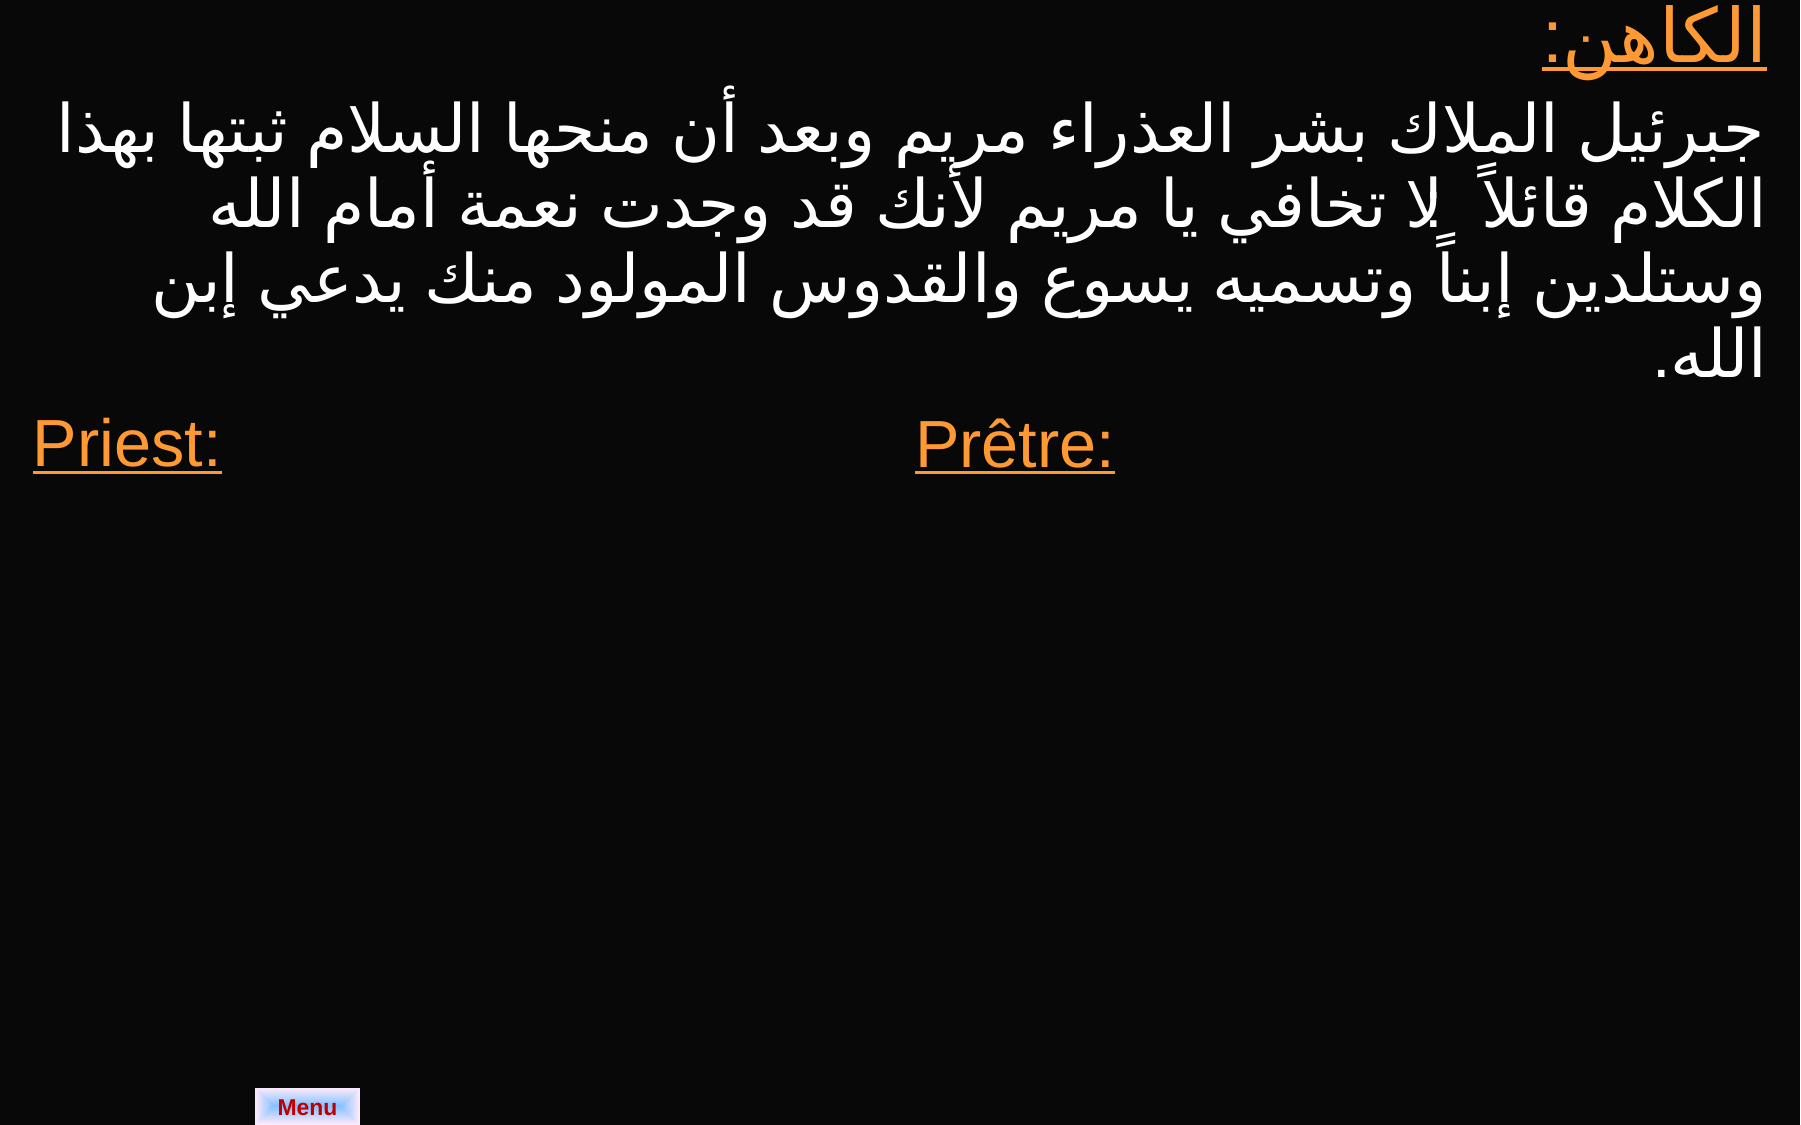

| الكاهن: جبرئيل الملاك بشر العذراء مريم وبعد أن منحها السلام ثبتها بهذا الكلام قائلاً: لا تخافي يا مريم لأنك قد وجدت نعمة أمام الله وستلدين إبناً وتسميه يسوع والقدوس المولود منك يدعي إبن الله. |  |
| --- | --- |
| Priest: | Prêtre: |

Menu